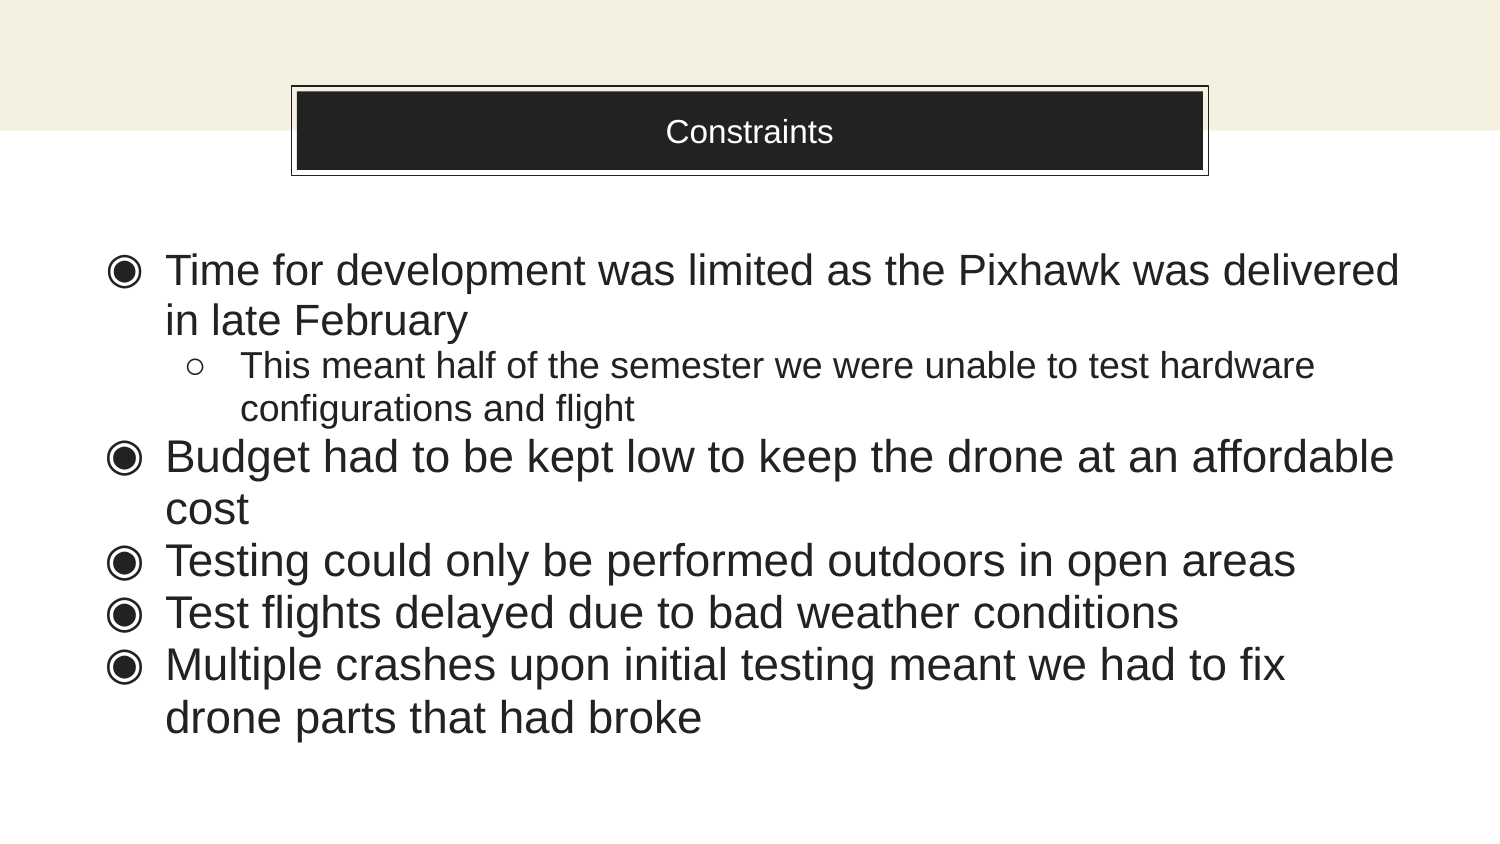

# Constraints
Time for development was limited as the Pixhawk was delivered in late February
This meant half of the semester we were unable to test hardware configurations and flight
Budget had to be kept low to keep the drone at an affordable cost
Testing could only be performed outdoors in open areas
Test flights delayed due to bad weather conditions
Multiple crashes upon initial testing meant we had to fix drone parts that had broke